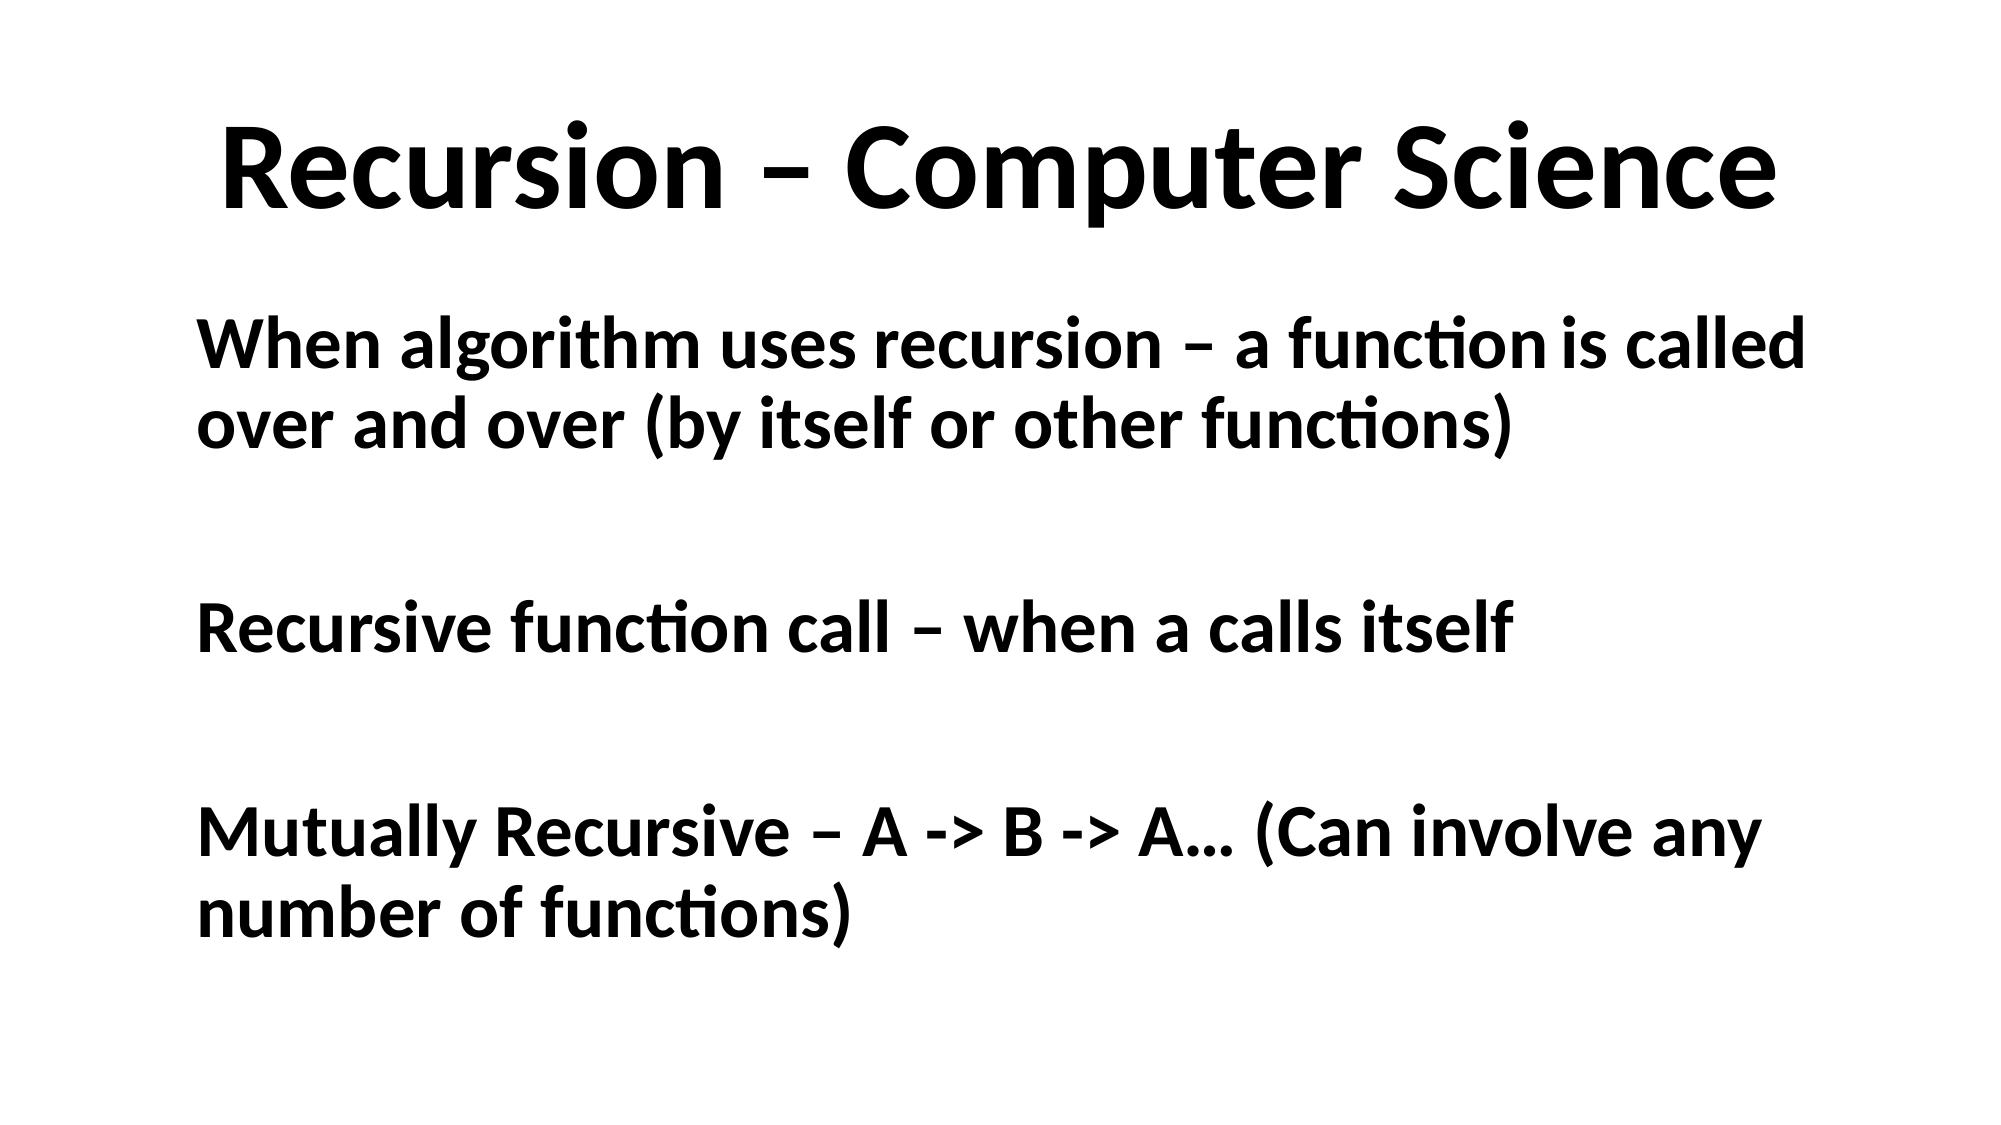

# Recursion – Computer Science
When algorithm uses recursion – a function is called over and over (by itself or other functions)

Recursive function call – when a calls itself

Mutually Recursive – A -> B -> A… (Can involve any number of functions)